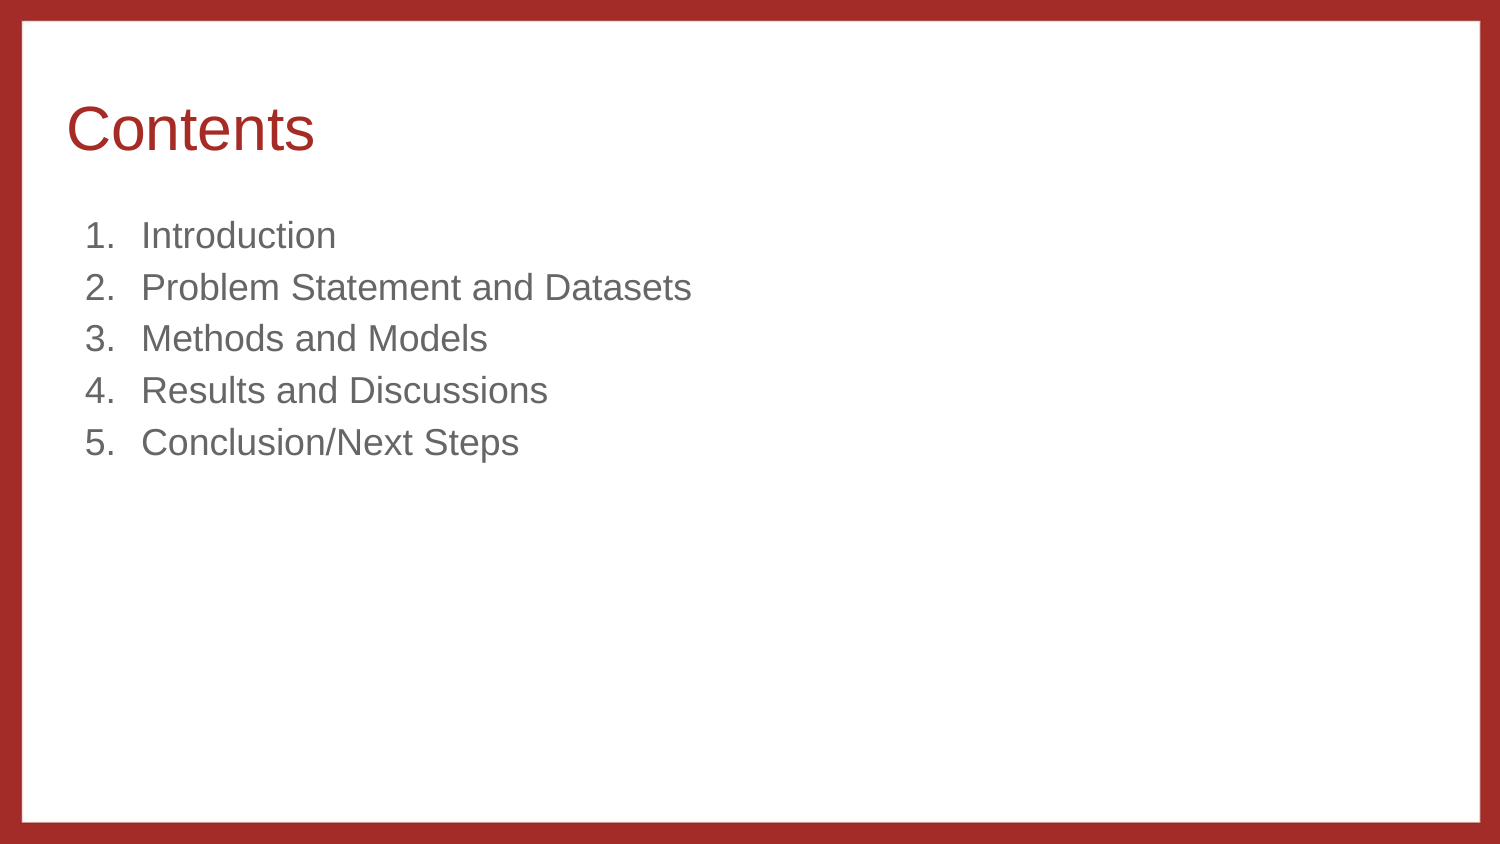

# Contents
Introduction
Problem Statement and Datasets
Methods and Models
Results and Discussions
Conclusion/Next Steps